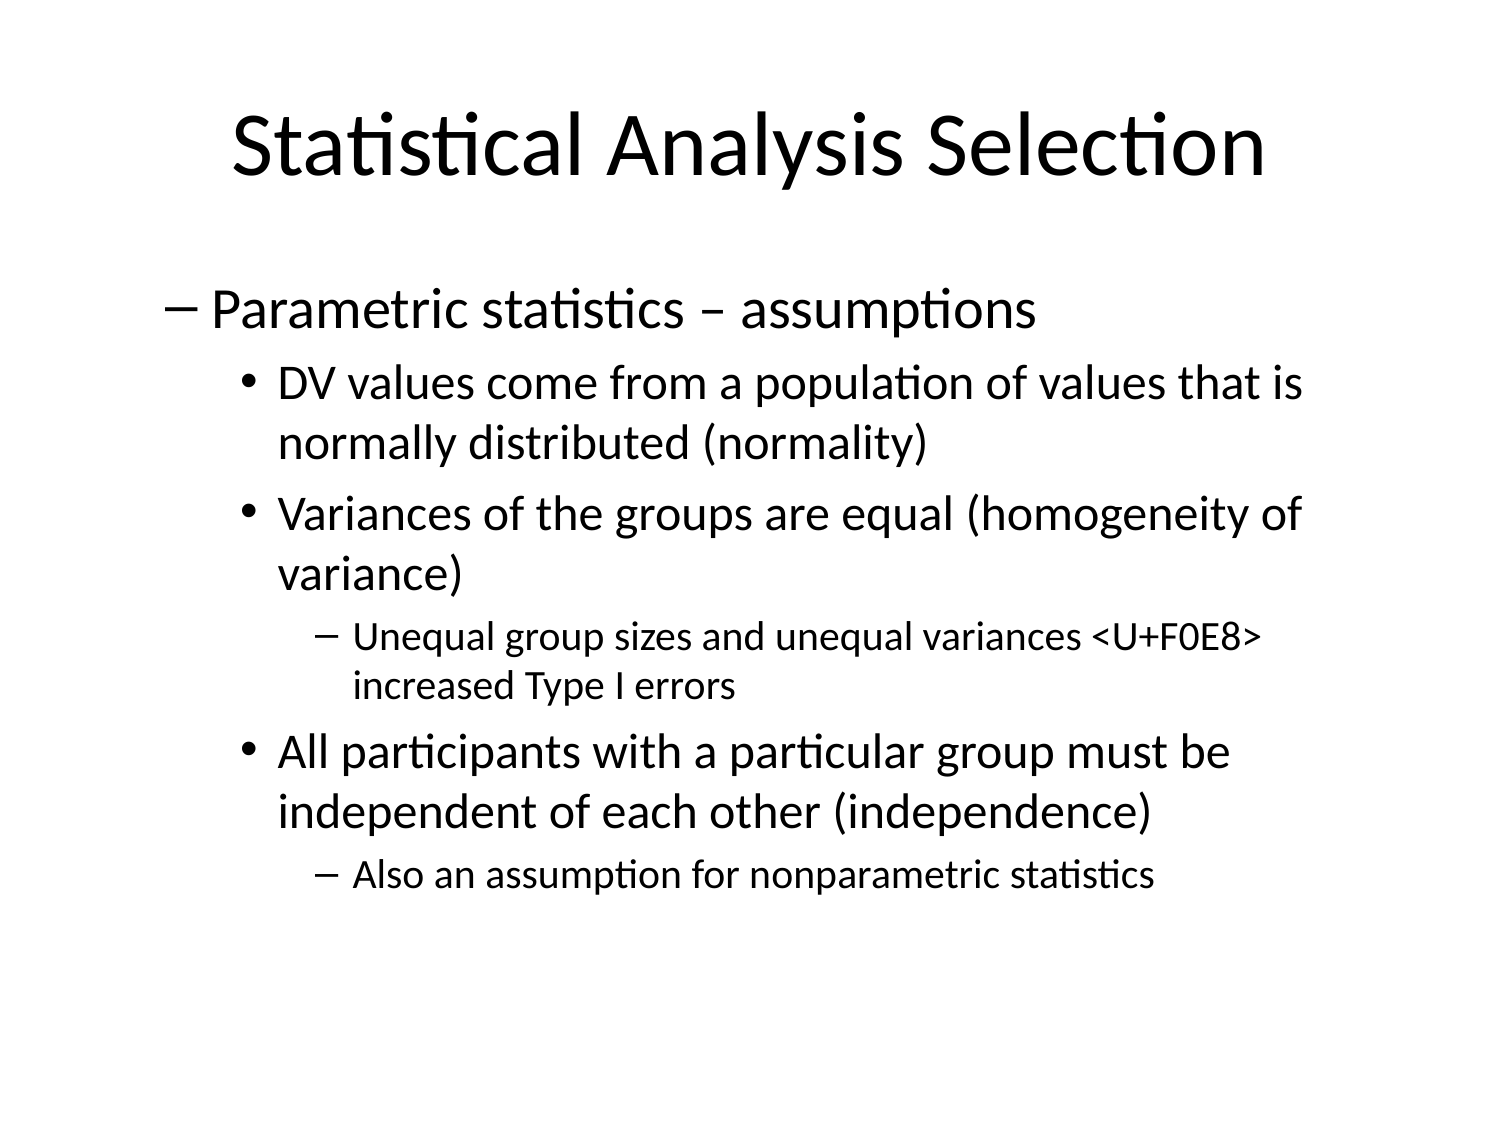

# Statistical Analysis Selection
Parametric statistics – assumptions
DV values come from a population of values that is normally distributed (normality)
Variances of the groups are equal (homogeneity of variance)
Unequal group sizes and unequal variances <U+F0E8> increased Type I errors
All participants with a particular group must be independent of each other (independence)
Also an assumption for nonparametric statistics